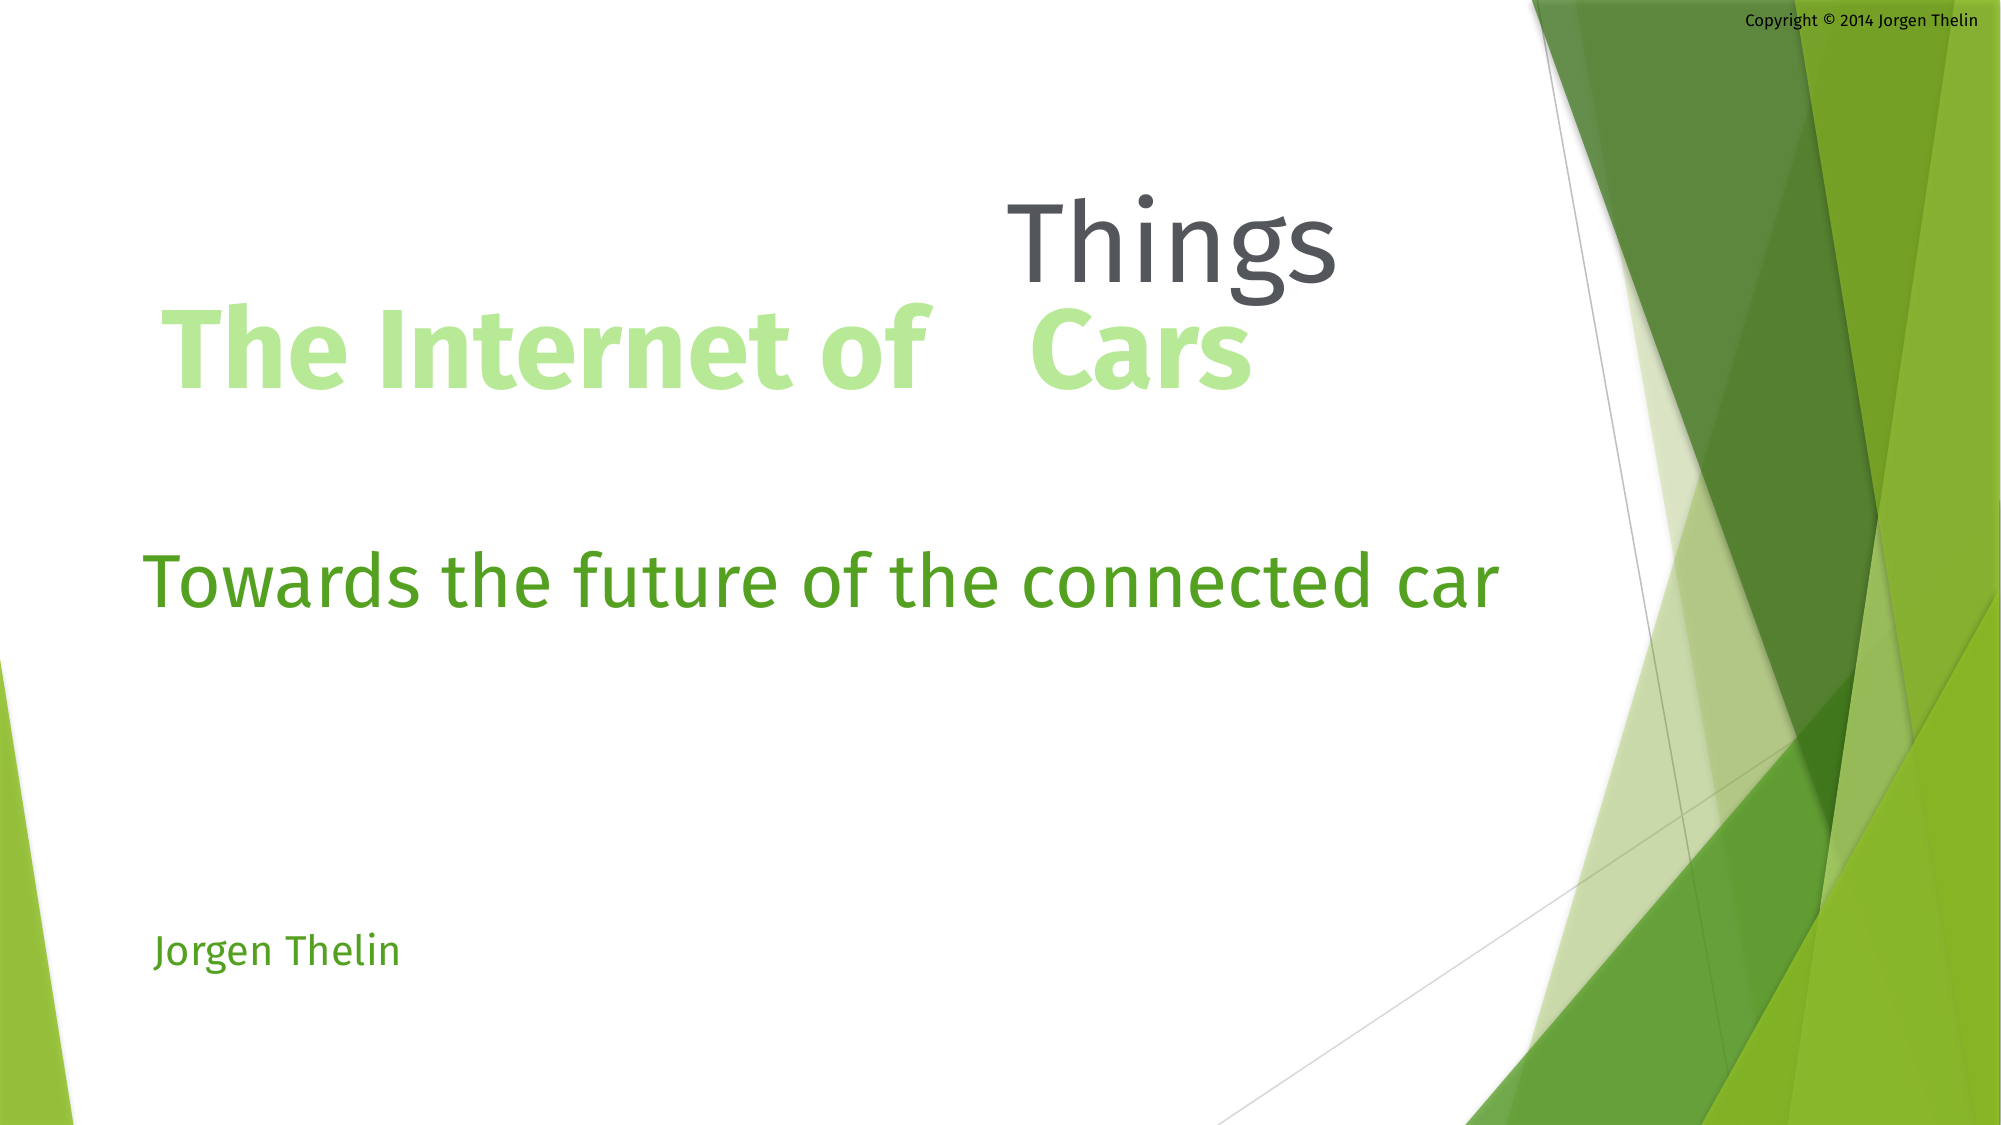

Things
The Internet of
Cars
Towards the future of the connected car
Jorgen Thelin